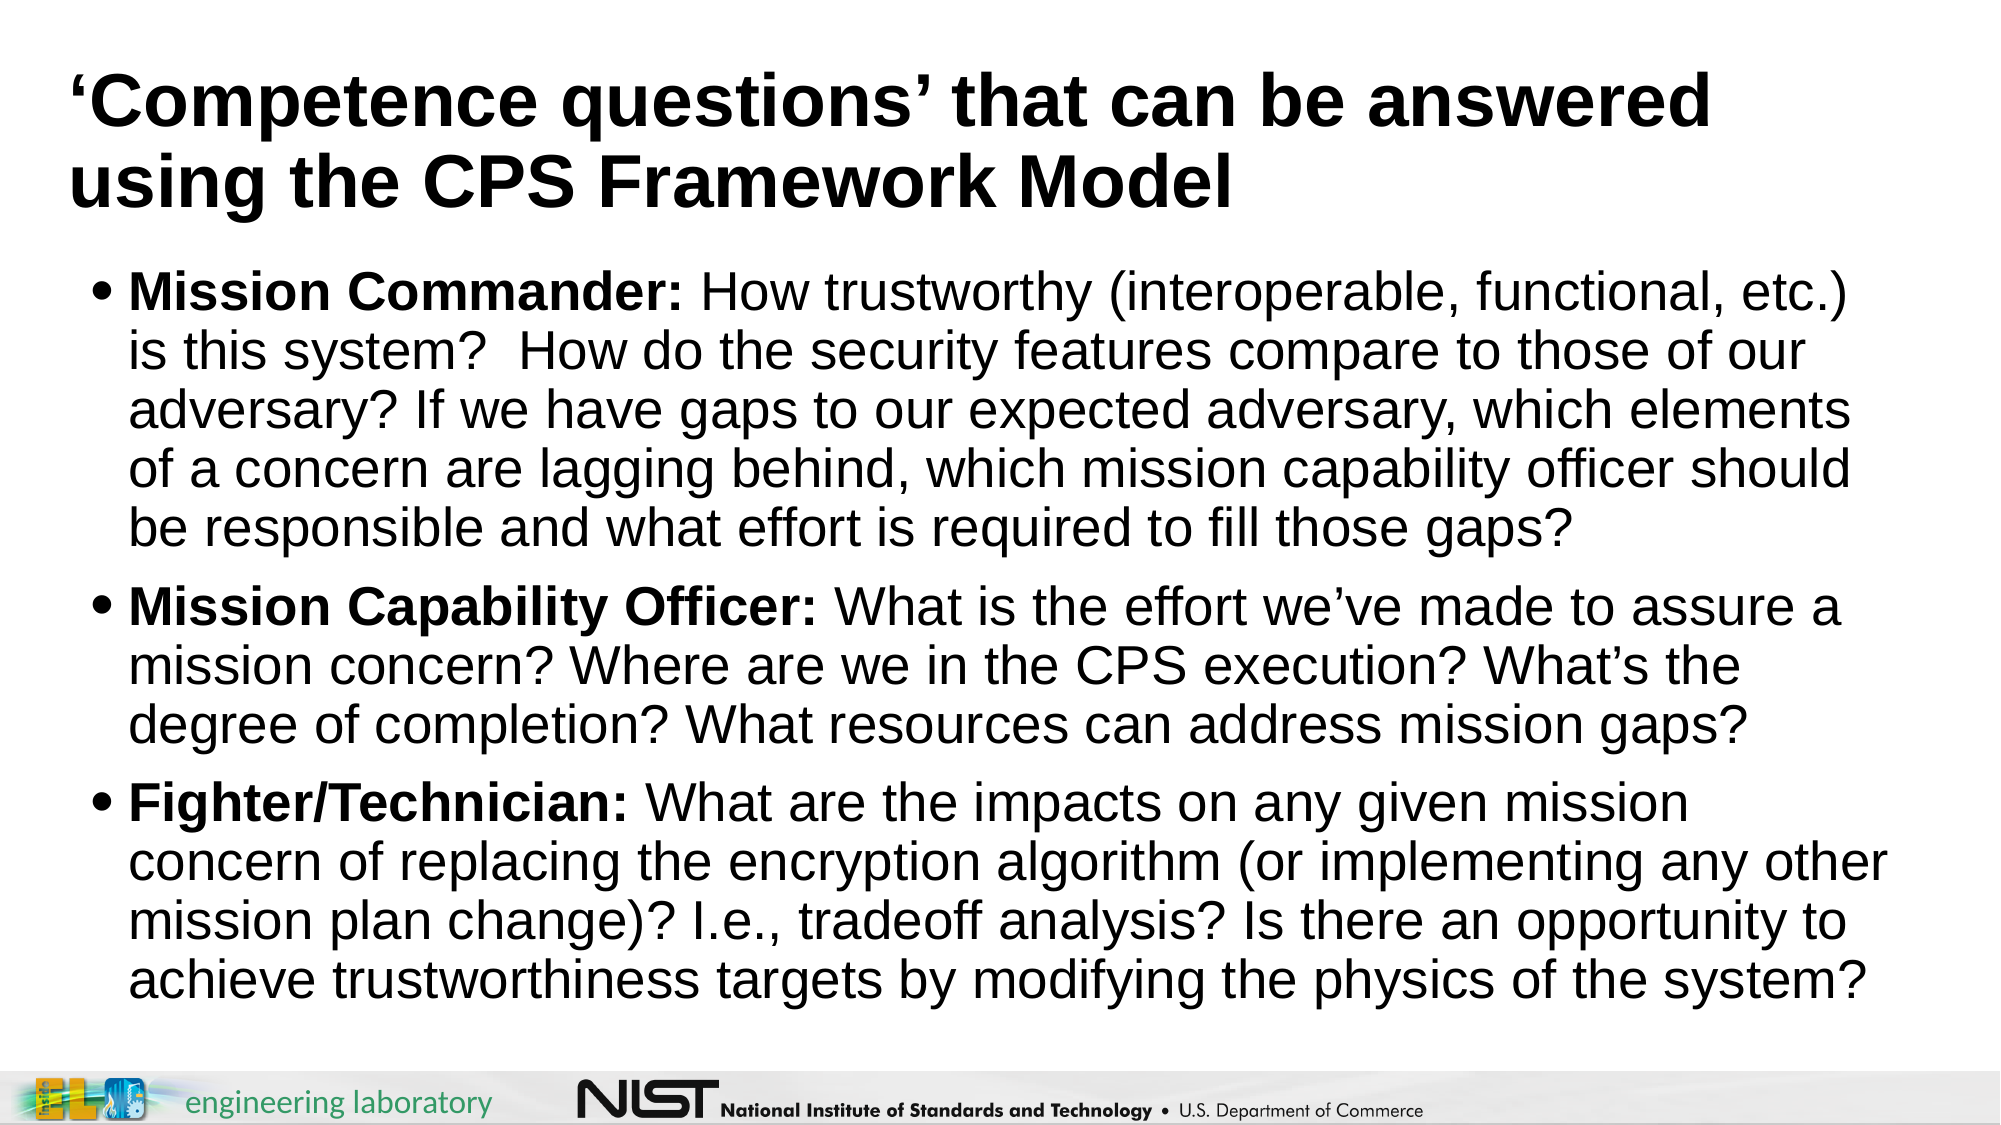

# ‘Competence questions’ that can be answered using the CPS Framework Model
Mission Commander: How trustworthy (interoperable, functional, etc.) is this system?  How do the security features compare to those of our adversary? If we have gaps to our expected adversary, which elements of a concern are lagging behind, which mission capability officer should be responsible and what effort is required to fill those gaps?
Mission Capability Officer: What is the effort we’ve made to assure a mission concern? Where are we in the CPS execution? What’s the degree of completion? What resources can address mission gaps?
Fighter/Technician: What are the impacts on any given mission concern of replacing the encryption algorithm (or implementing any other mission plan change)? I.e., tradeoff analysis? Is there an opportunity to achieve trustworthiness targets by modifying the physics of the system?